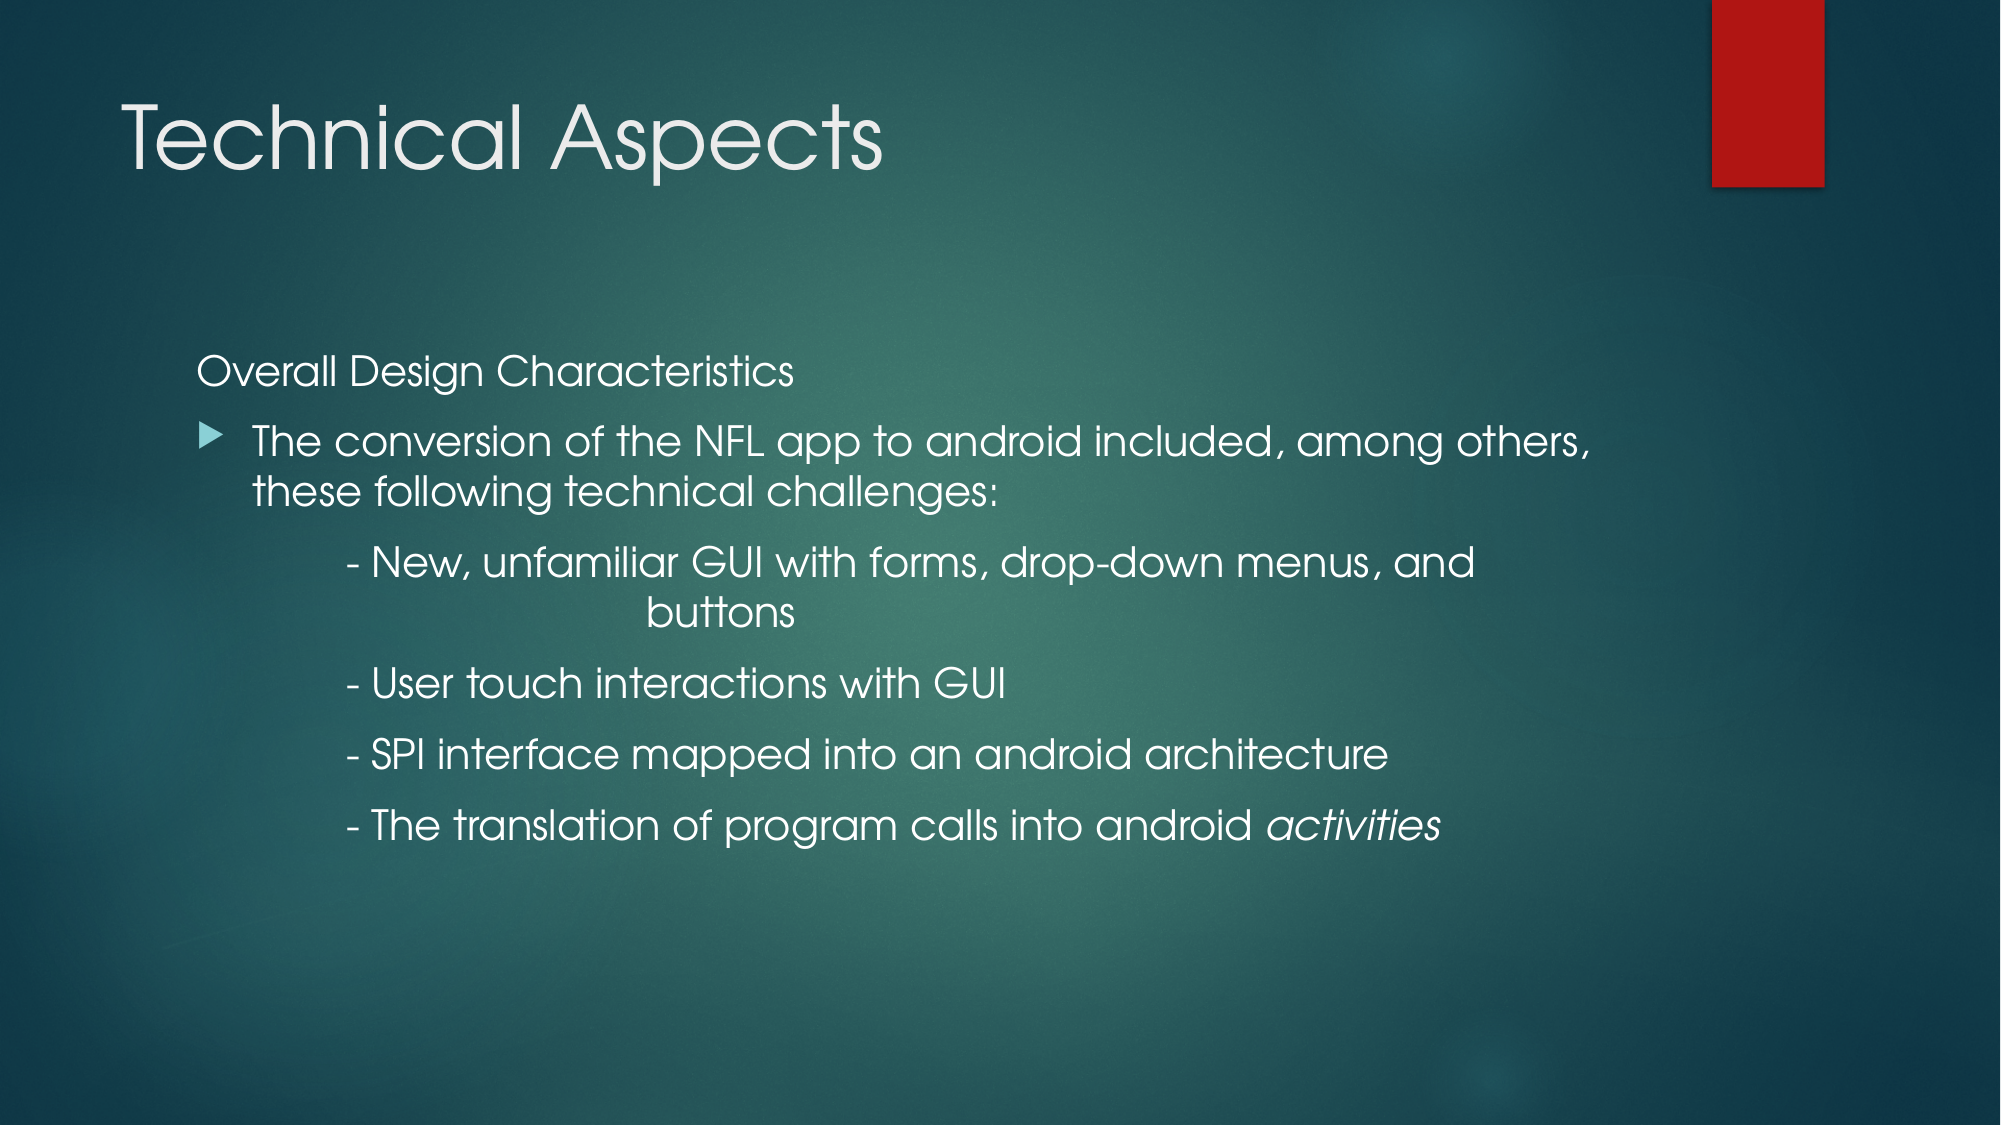

# Technical Aspects
Overall Design Characteristics
The conversion of the NFL app to android included, among others, these following technical challenges:
	- New, unfamiliar GUI with forms, drop-down menus, and 		  	 	buttons
	- User touch interactions with GUI
	- SPI interface mapped into an android architecture
	- The translation of program calls into android activities